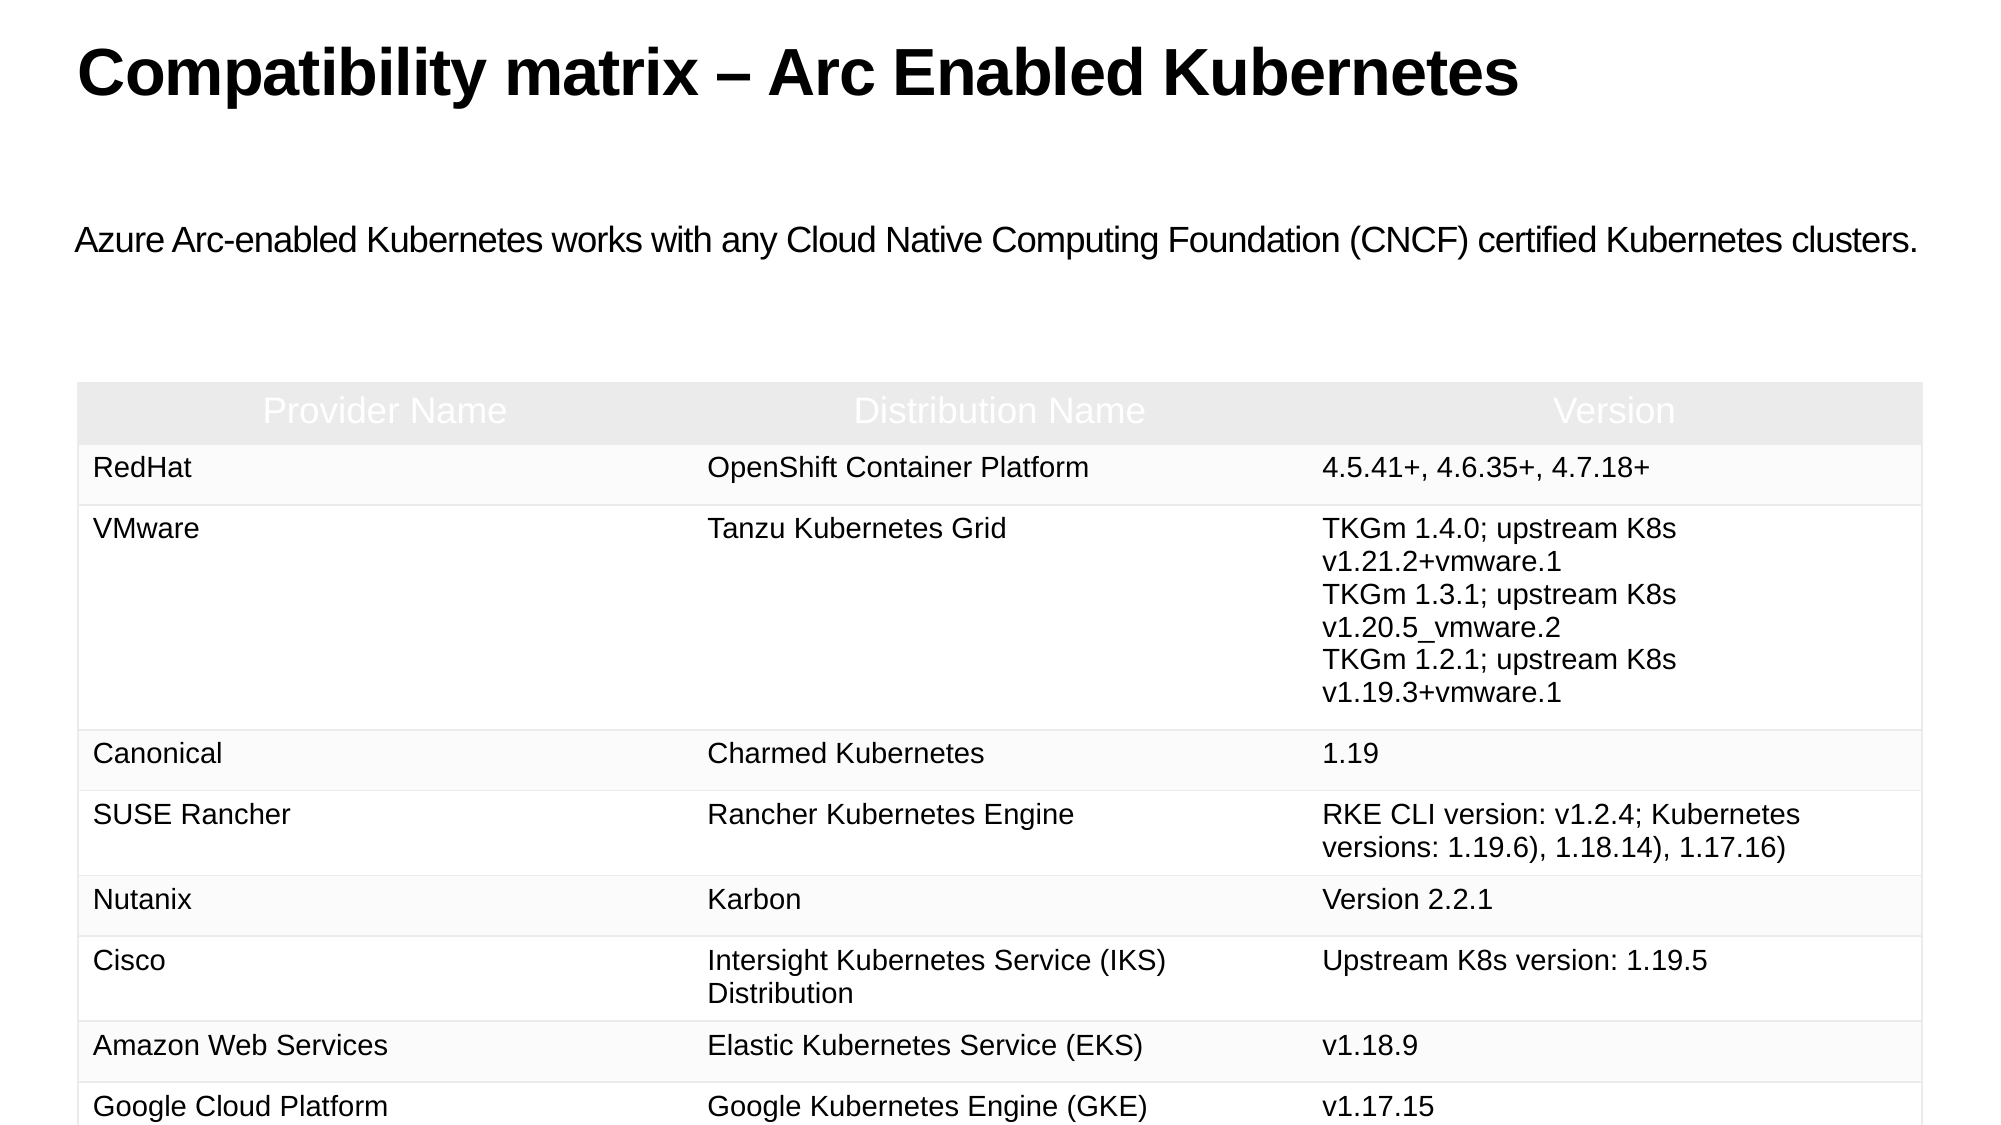

# Compatibility matrix – Arc Enabled Kubernetes

Azure Arc-enabled Kubernetes works with any Cloud Native Computing Foundation (CNCF) certified Kubernetes clusters.

| Provider Name | Distribution Name | Version |
| --- | --- | --- |
| RedHat | OpenShift Container Platform | 4.5.41+, 4.6.35+, 4.7.18+ |
| VMware | Tanzu Kubernetes Grid | TKGm 1.4.0; upstream K8s v1.21.2+vmware.1 TKGm 1.3.1; upstream K8s v1.20.5\_vmware.2 TKGm 1.2.1; upstream K8s v1.19.3+vmware.1 |
| Canonical | Charmed Kubernetes | 1.19 |
| SUSE Rancher | Rancher Kubernetes Engine | RKE CLI version: v1.2.4; Kubernetes versions: 1.19.6), 1.18.14), 1.17.16) |
| Nutanix | Karbon | Version 2.2.1 |
| Cisco | Intersight Kubernetes Service (IKS) Distribution | Upstream K8s version: 1.19.5 |
| Amazon Web Services | Elastic Kubernetes Service (EKS) | v1.18.9 |
| Google Cloud Platform | Google Kubernetes Engine (GKE) | v1.17.15 |